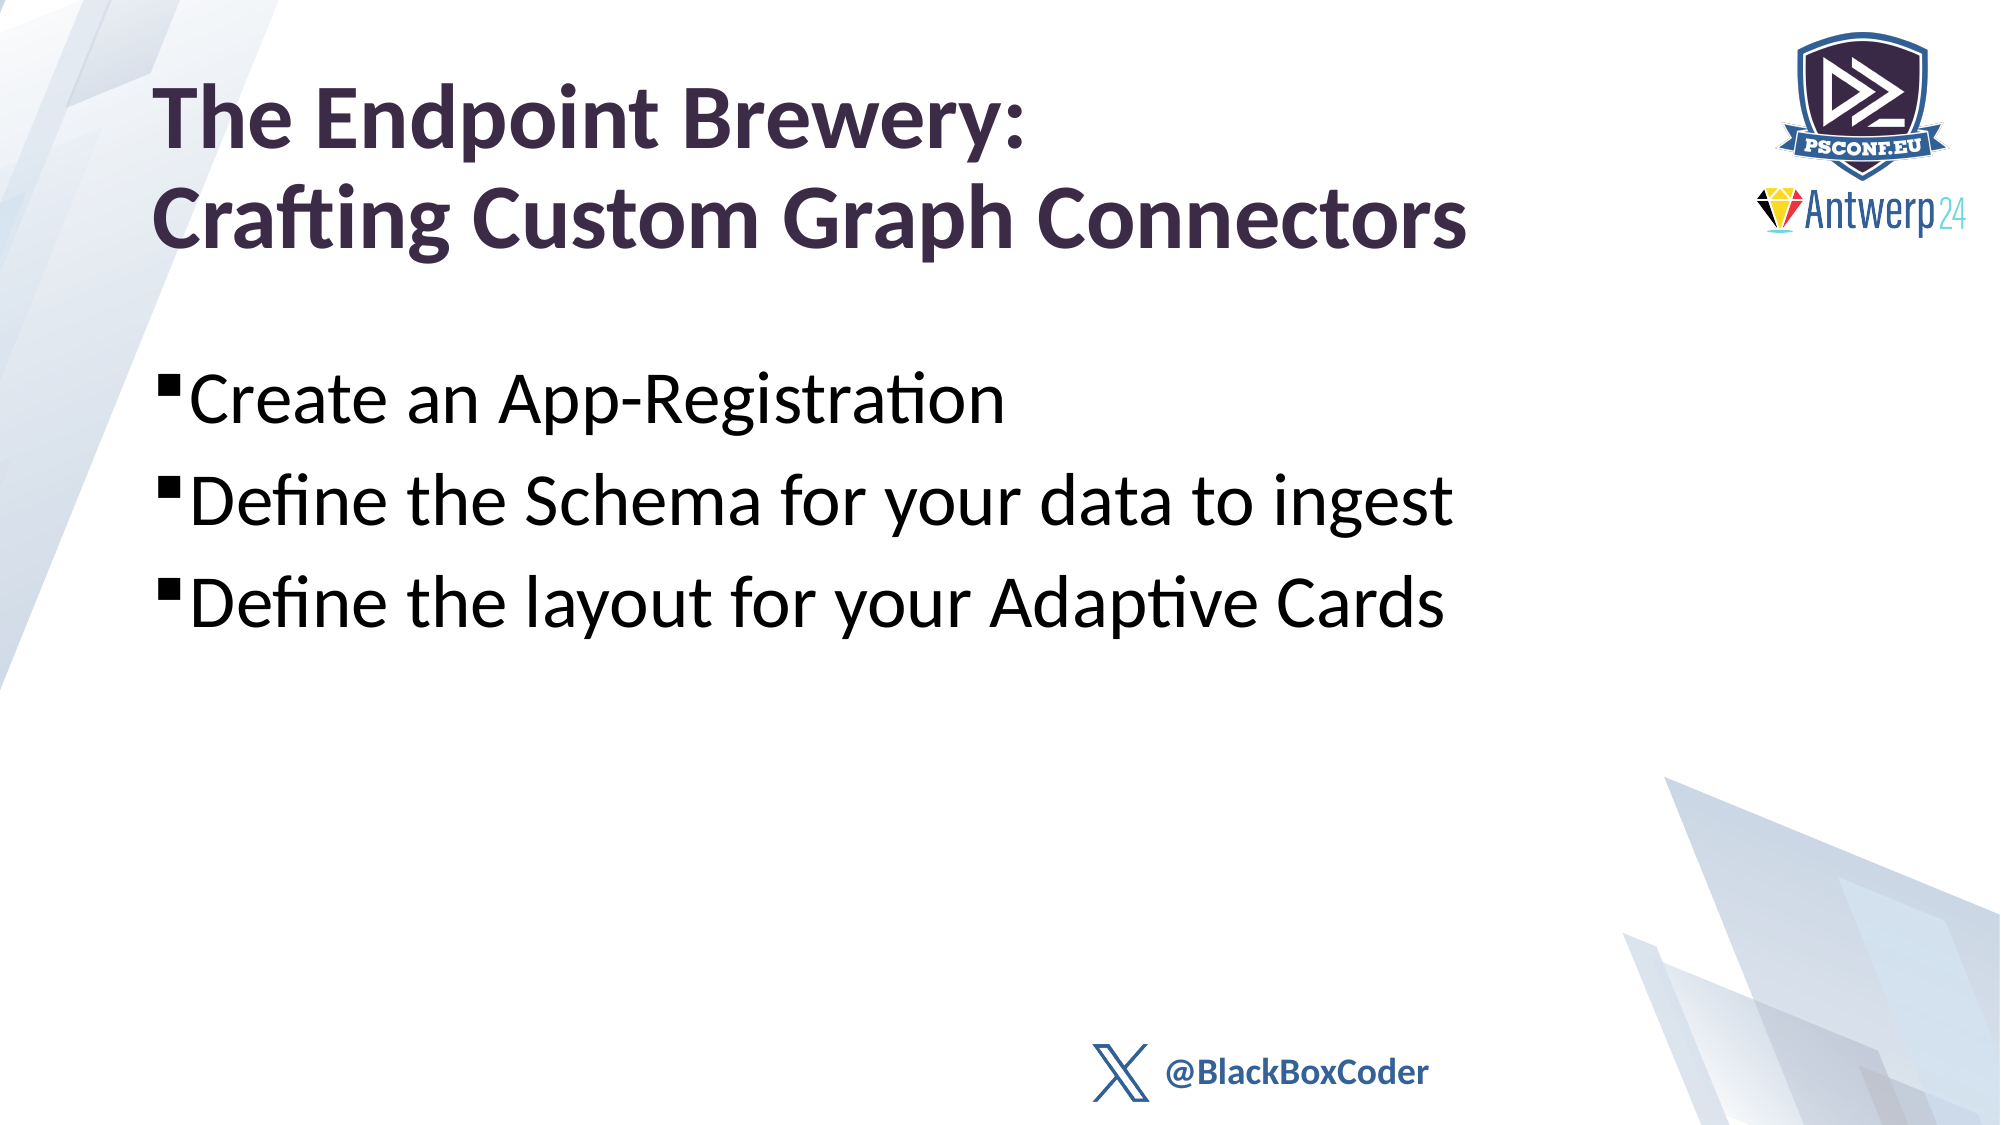

# The Endpoint Brewery: Crafting Custom Graph Connectors
Create an App-Registration
Define the Schema for your data to ingest
Define the layout for your Adaptive Cards